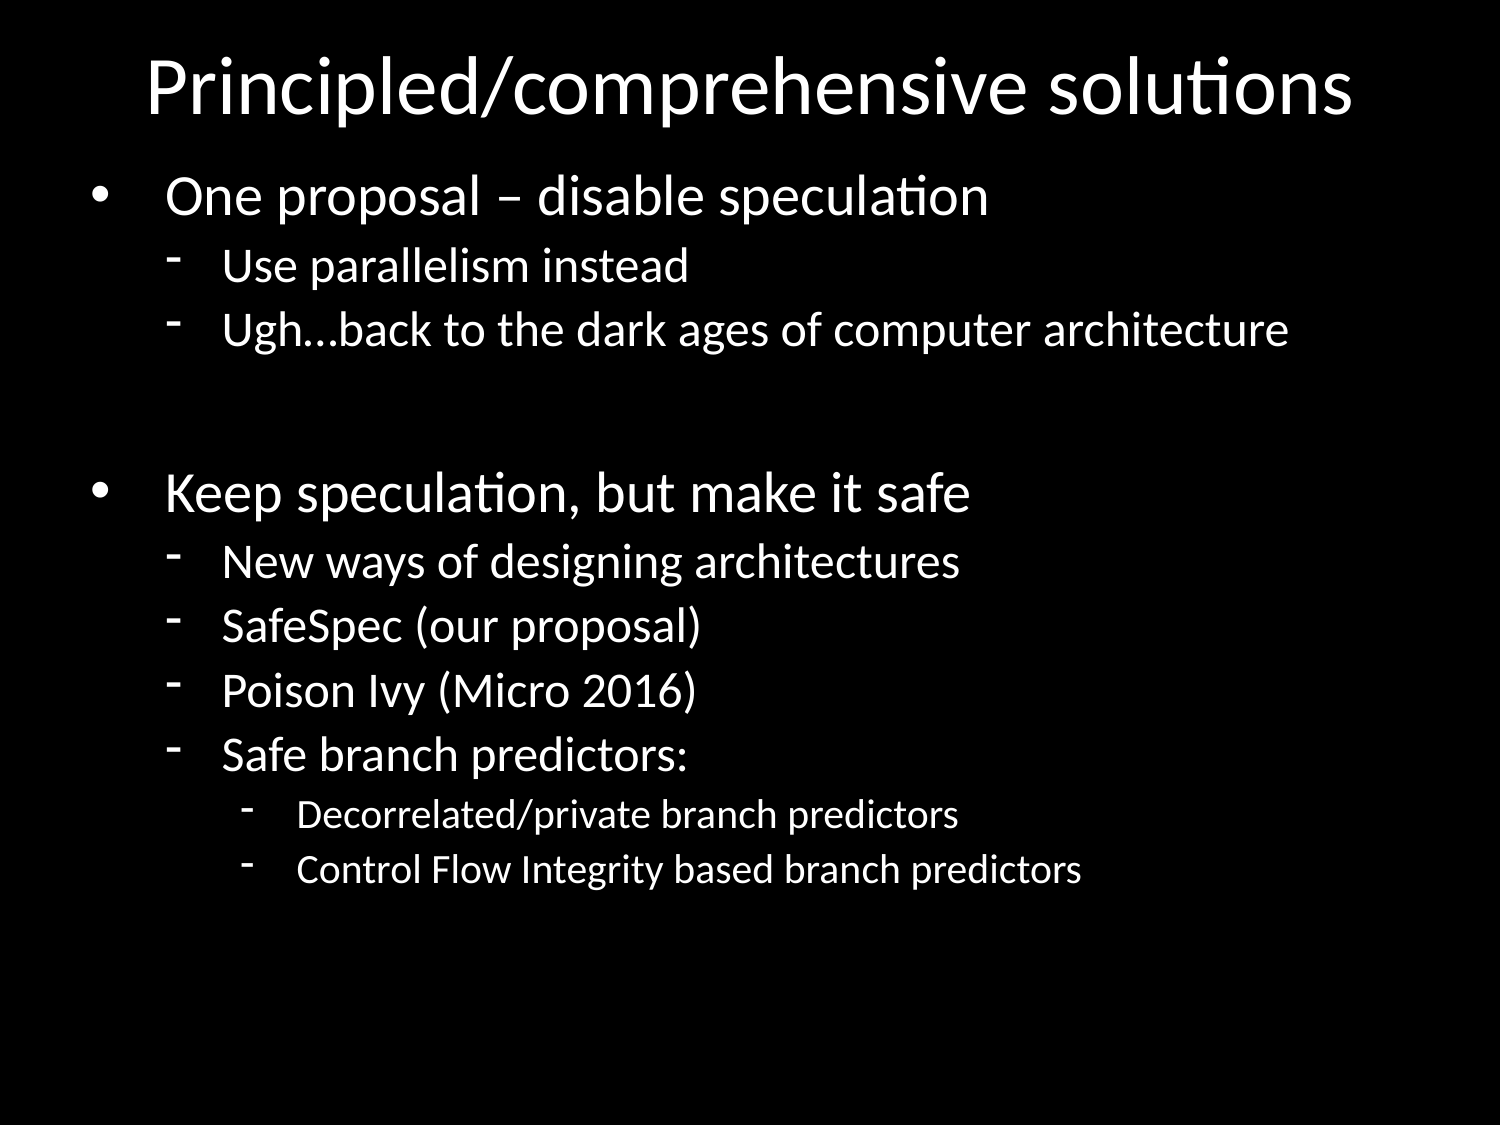

# Principled/comprehensive solutions
One proposal – disable speculation
Use parallelism instead
Ugh…back to the dark ages of computer architecture

Keep speculation, but make it safe
New ways of designing architectures
SafeSpec (our proposal)
Poison Ivy (Micro 2016)
Safe branch predictors:
Decorrelated/private branch predictors
Control Flow Integrity based branch predictors